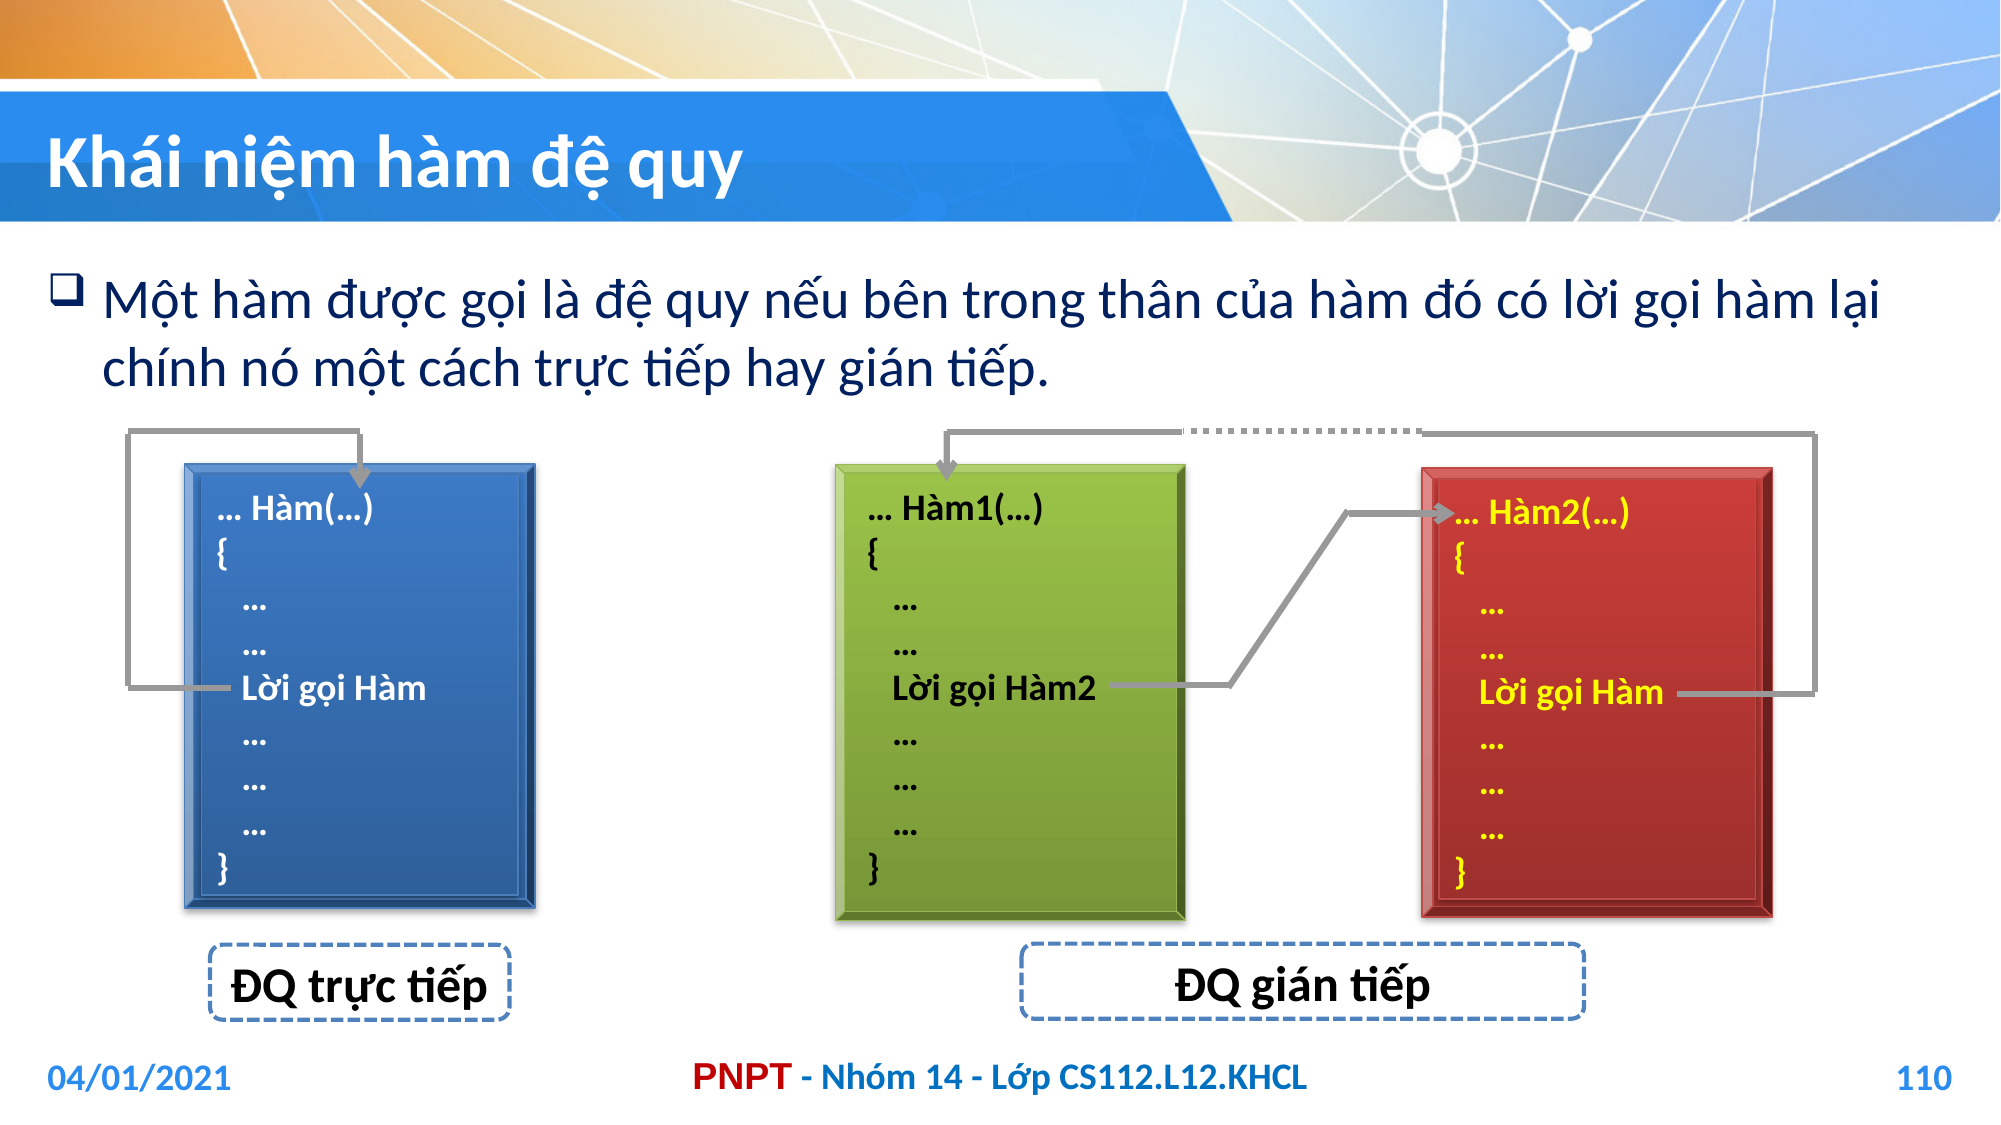

# Khái niệm hàm đệ quy
Một hàm được gọi là đệ quy nếu bên trong thân của hàm đó có lời gọi hàm lại chính nó một cách trực tiếp hay gián tiếp.

… Hàm(…)
{
   …
   …
   Lời gọi Hàm
   …
   …
   …
}

… Hàm1(…)
{
   …
   …
   Lời gọi Hàm2
   …
   …
   …
}

… Hàm2(…)
{
   …
   …
   Lời gọi Hàm
   …
   …
   …
}
ĐQ gián tiếp
ĐQ trực tiếp
04/01/2021
110